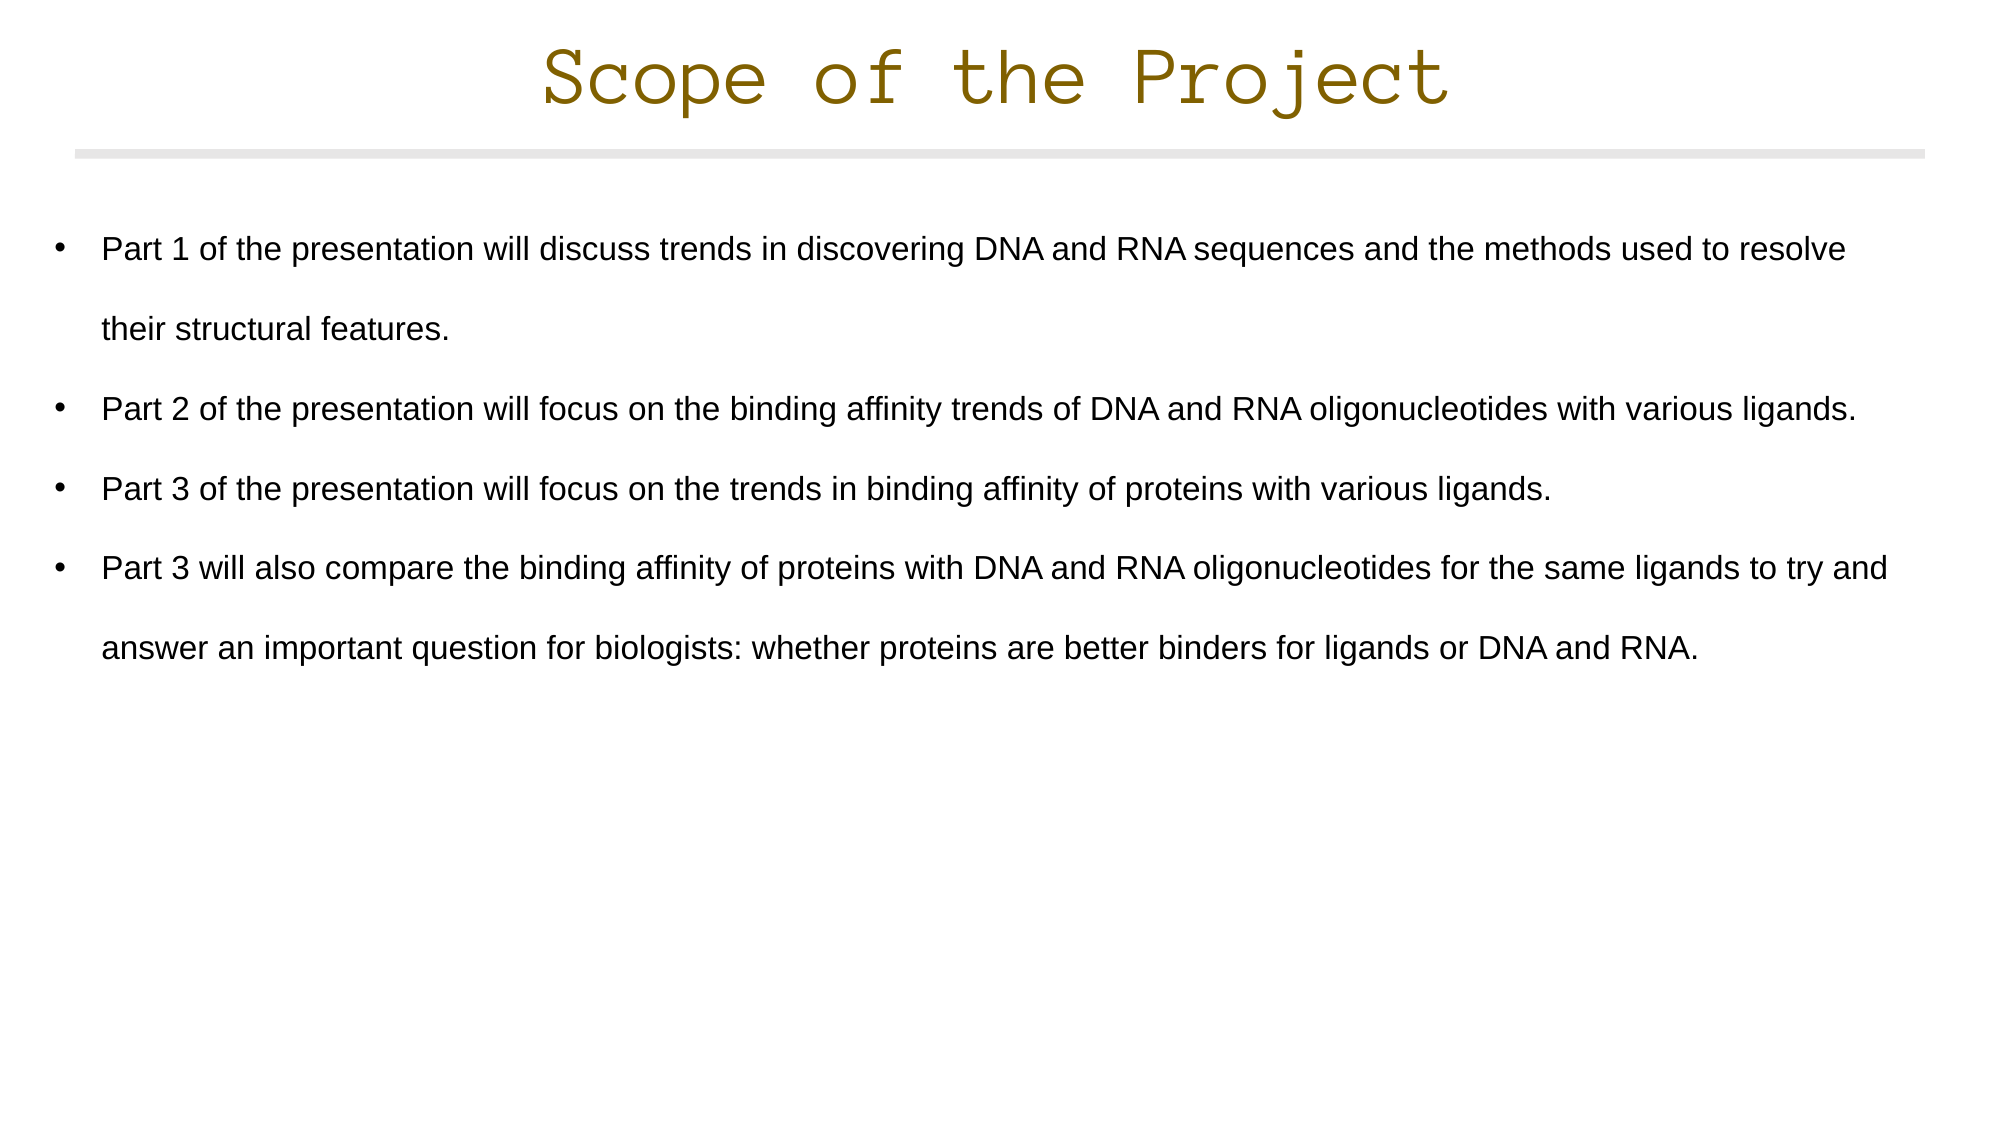

# Scope of the Project

Part 1 of the presentation will discuss trends in discovering DNA and RNA sequences and the methods used to resolve their structural features.
Part 2 of the presentation will focus on the binding affinity trends of DNA and RNA oligonucleotides with various ligands.
Part 3 of the presentation will focus on the trends in binding affinity of proteins with various ligands.
Part 3 will also compare the binding affinity of proteins with DNA and RNA oligonucleotides for the same ligands to try and answer an important question for biologists: whether proteins are better binders for ligands or DNA and RNA.